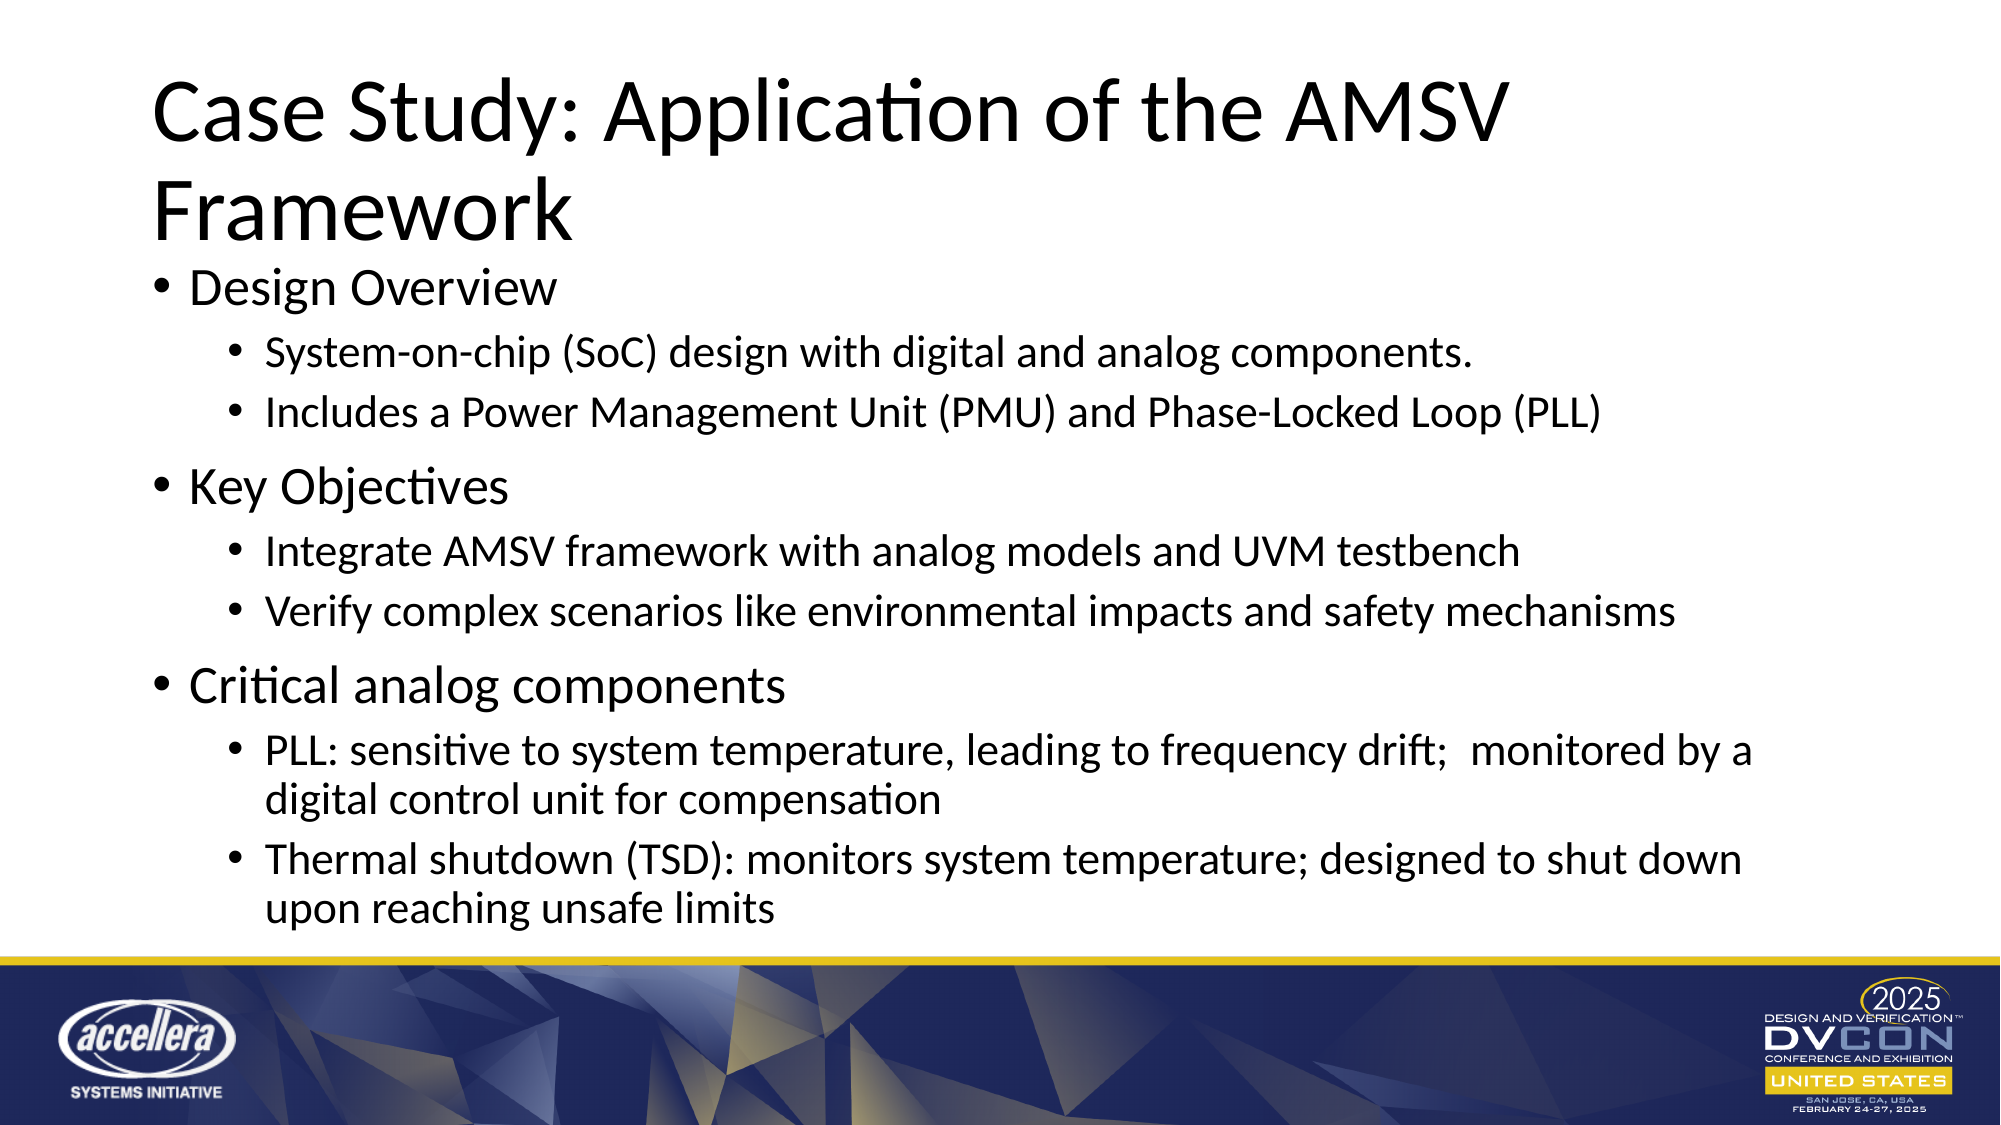

# Case Study: Application of the AMSV Framework
Design Overview
System-on-chip (SoC) design with digital and analog components.
Includes a Power Management Unit (PMU) and Phase-Locked Loop (PLL)
Key Objectives
Integrate AMSV framework with analog models and UVM testbench
Verify complex scenarios like environmental impacts and safety mechanisms
Critical analog components
PLL: sensitive to system temperature, leading to frequency drift;  monitored by a digital control unit for compensation
Thermal shutdown (TSD): monitors system temperature; designed to shut down upon reaching unsafe limits